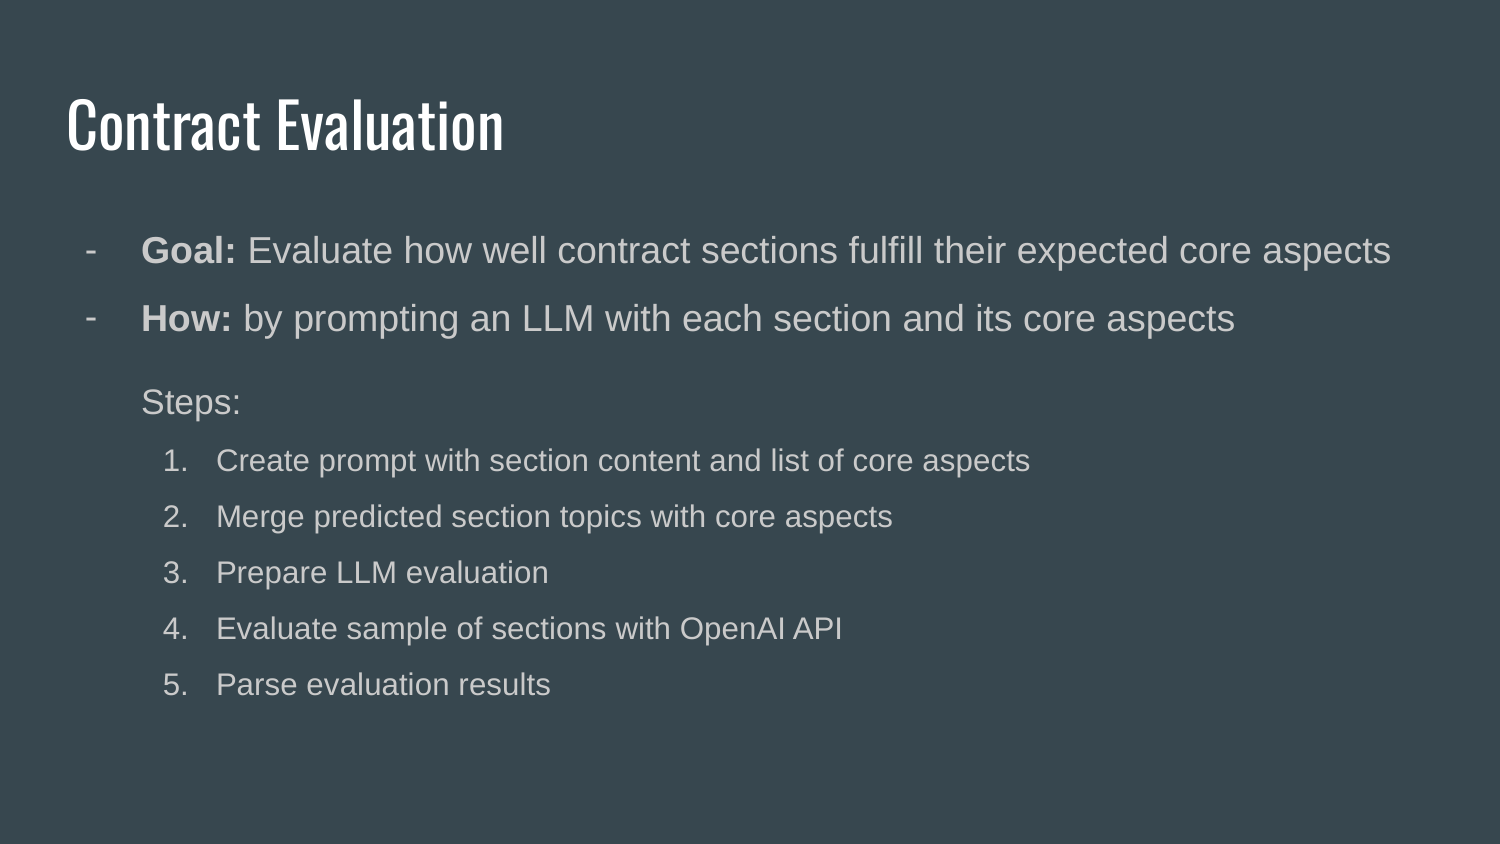

# Contract Evaluation
Goal: Evaluate how well contract sections fulfill their expected core aspects
How: by prompting an LLM with each section and its core aspects
Steps:
Create prompt with section content and list of core aspects
Merge predicted section topics with core aspects
Prepare LLM evaluation
Evaluate sample of sections with OpenAI API
Parse evaluation results